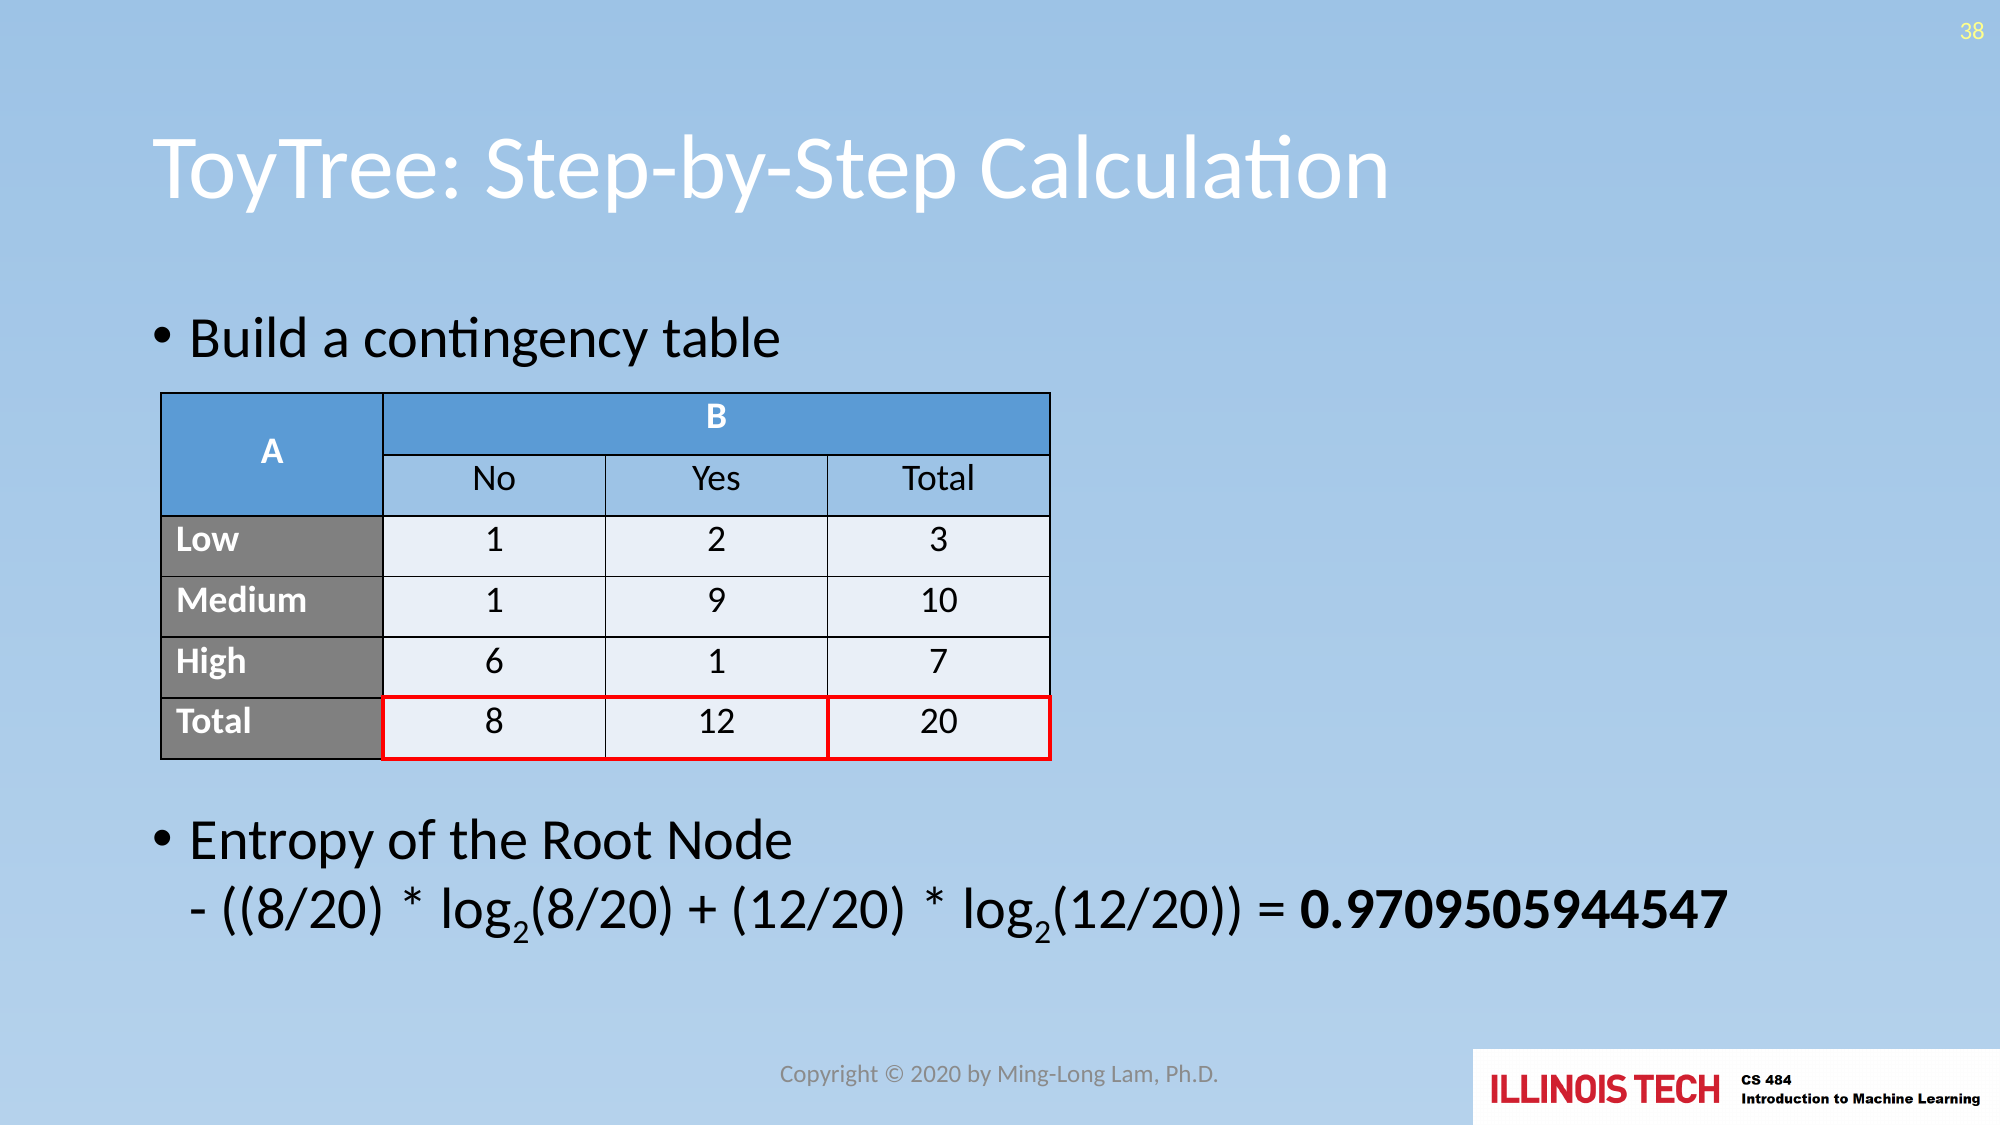

38
# ToyTree: Step-by-Step Calculation
Build a contingency table

Entropy of the Root Node
- ((8/20) * log2(8/20) + (12/20) * log2(12/20)) = 0.9709505944547

| A | B |  |  |
| --- | --- | --- | --- |
|  | No | Yes | Total |
| Low | 1 | 2 | 3 |
| Medium | 1 | 9 | 10 |
| High | 6 | 1 | 7 |
| Total | 8 | 12 | 20 |

Copyright © 2020 by Ming-Long Lam, Ph.D.